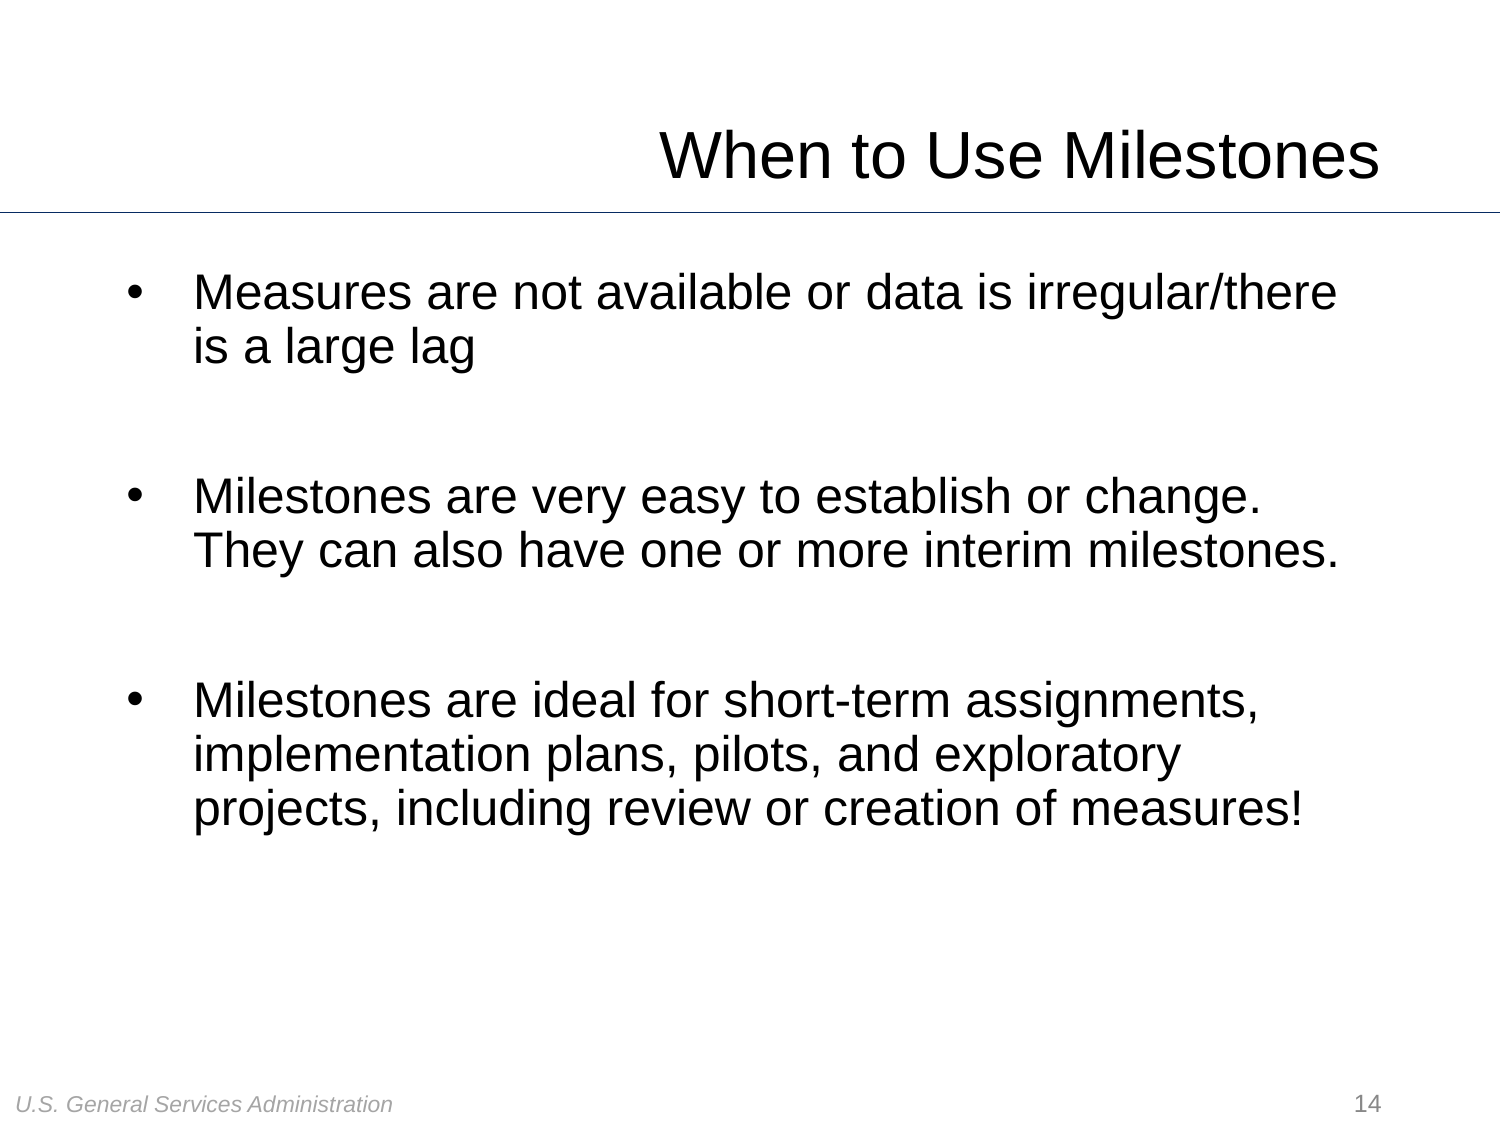

# When to Use Milestones
Measures are not available or data is irregular/there is a large lag

Milestones are very easy to establish or change.  They can also have one or more interim milestones.

Milestones are ideal for short-term assignments, implementation plans, pilots, and exploratory projects, including review or creation of measures!
14